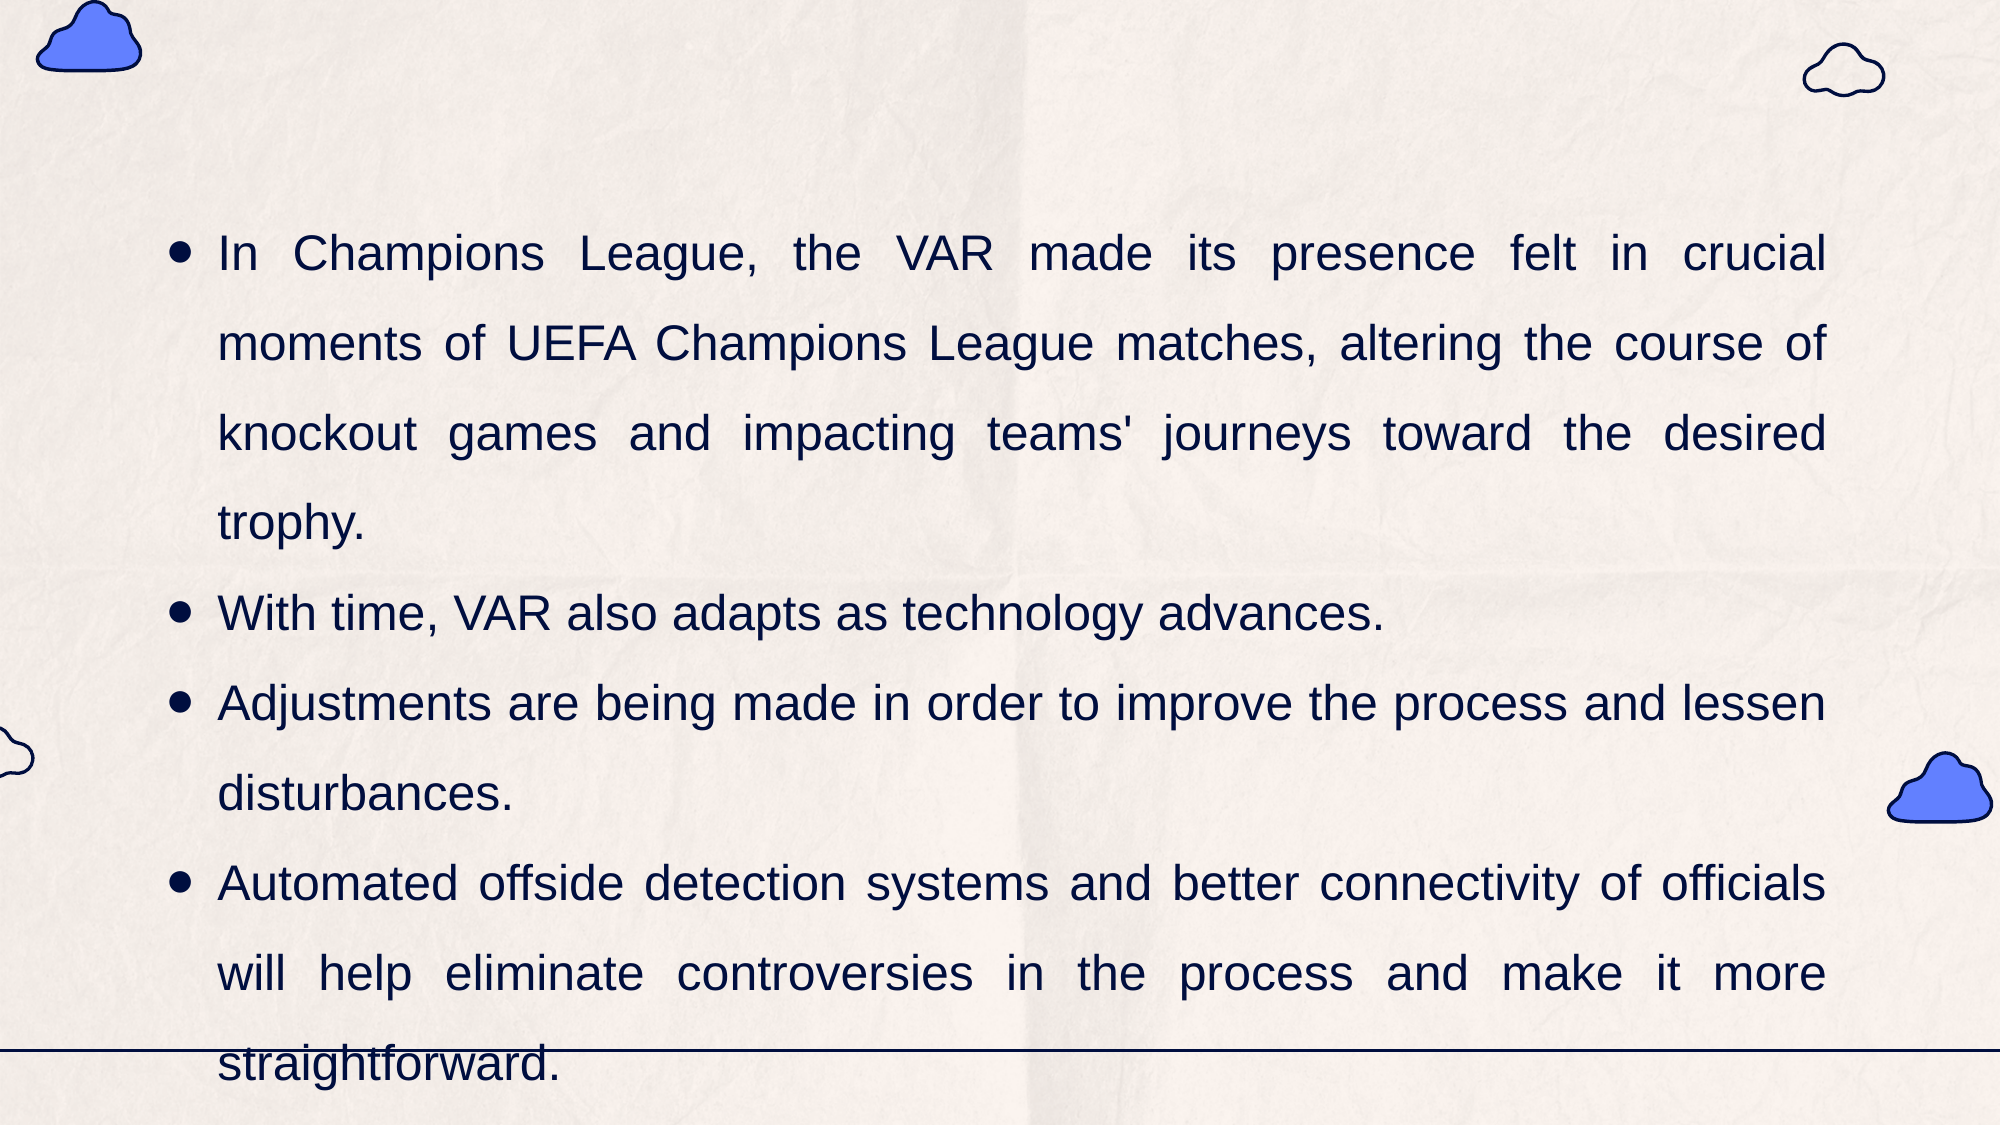

In Champions League, the VAR made its presence felt in crucial moments of UEFA Champions League matches, altering the course of knockout games and impacting teams' journeys toward the desired trophy.
With time, VAR also adapts as technology advances.
Adjustments are being made in order to improve the process and lessen disturbances.
Automated offside detection systems and better connectivity of officials will help eliminate controversies in the process and make it more straightforward.